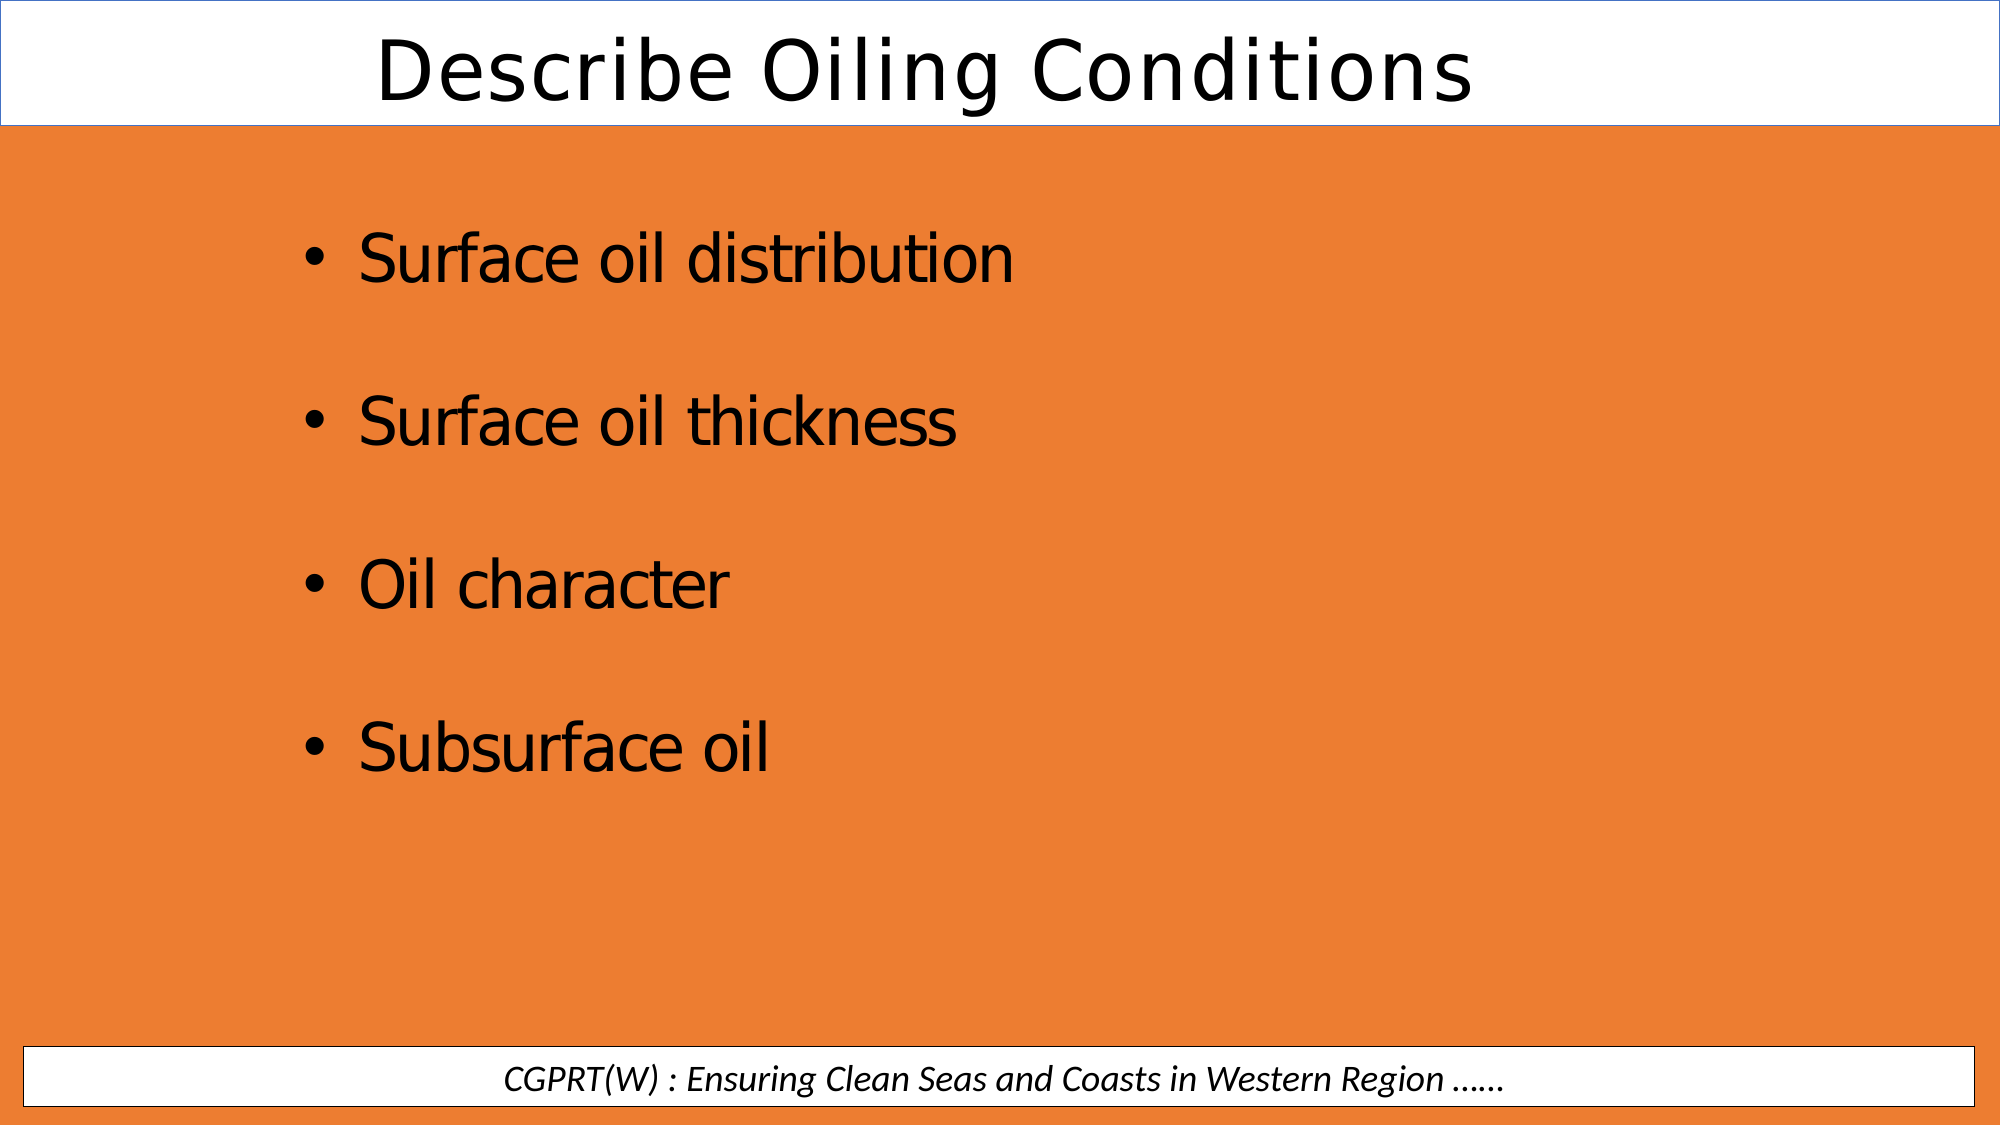

Describe Oiling Conditions
Surface oil distribution

Surface oil thickness

Oil character

Subsurface oil

 CGPRT(W) : Ensuring Clean Seas and Coasts in Western Region ……